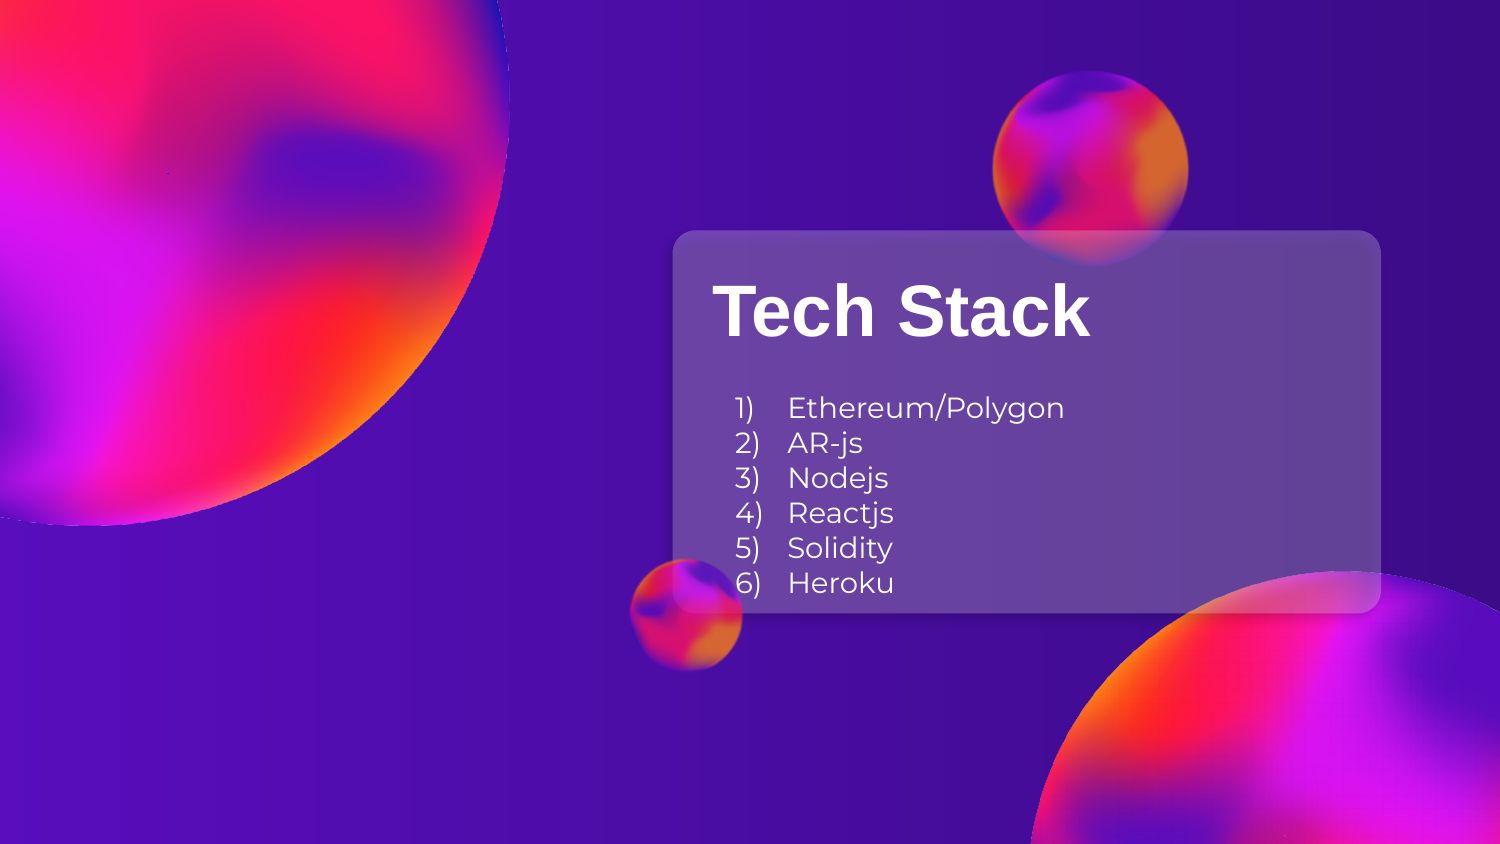

# Tech Stack
Ethereum/Polygon
AR-js
Nodejs
Reactjs
Solidity
Heroku